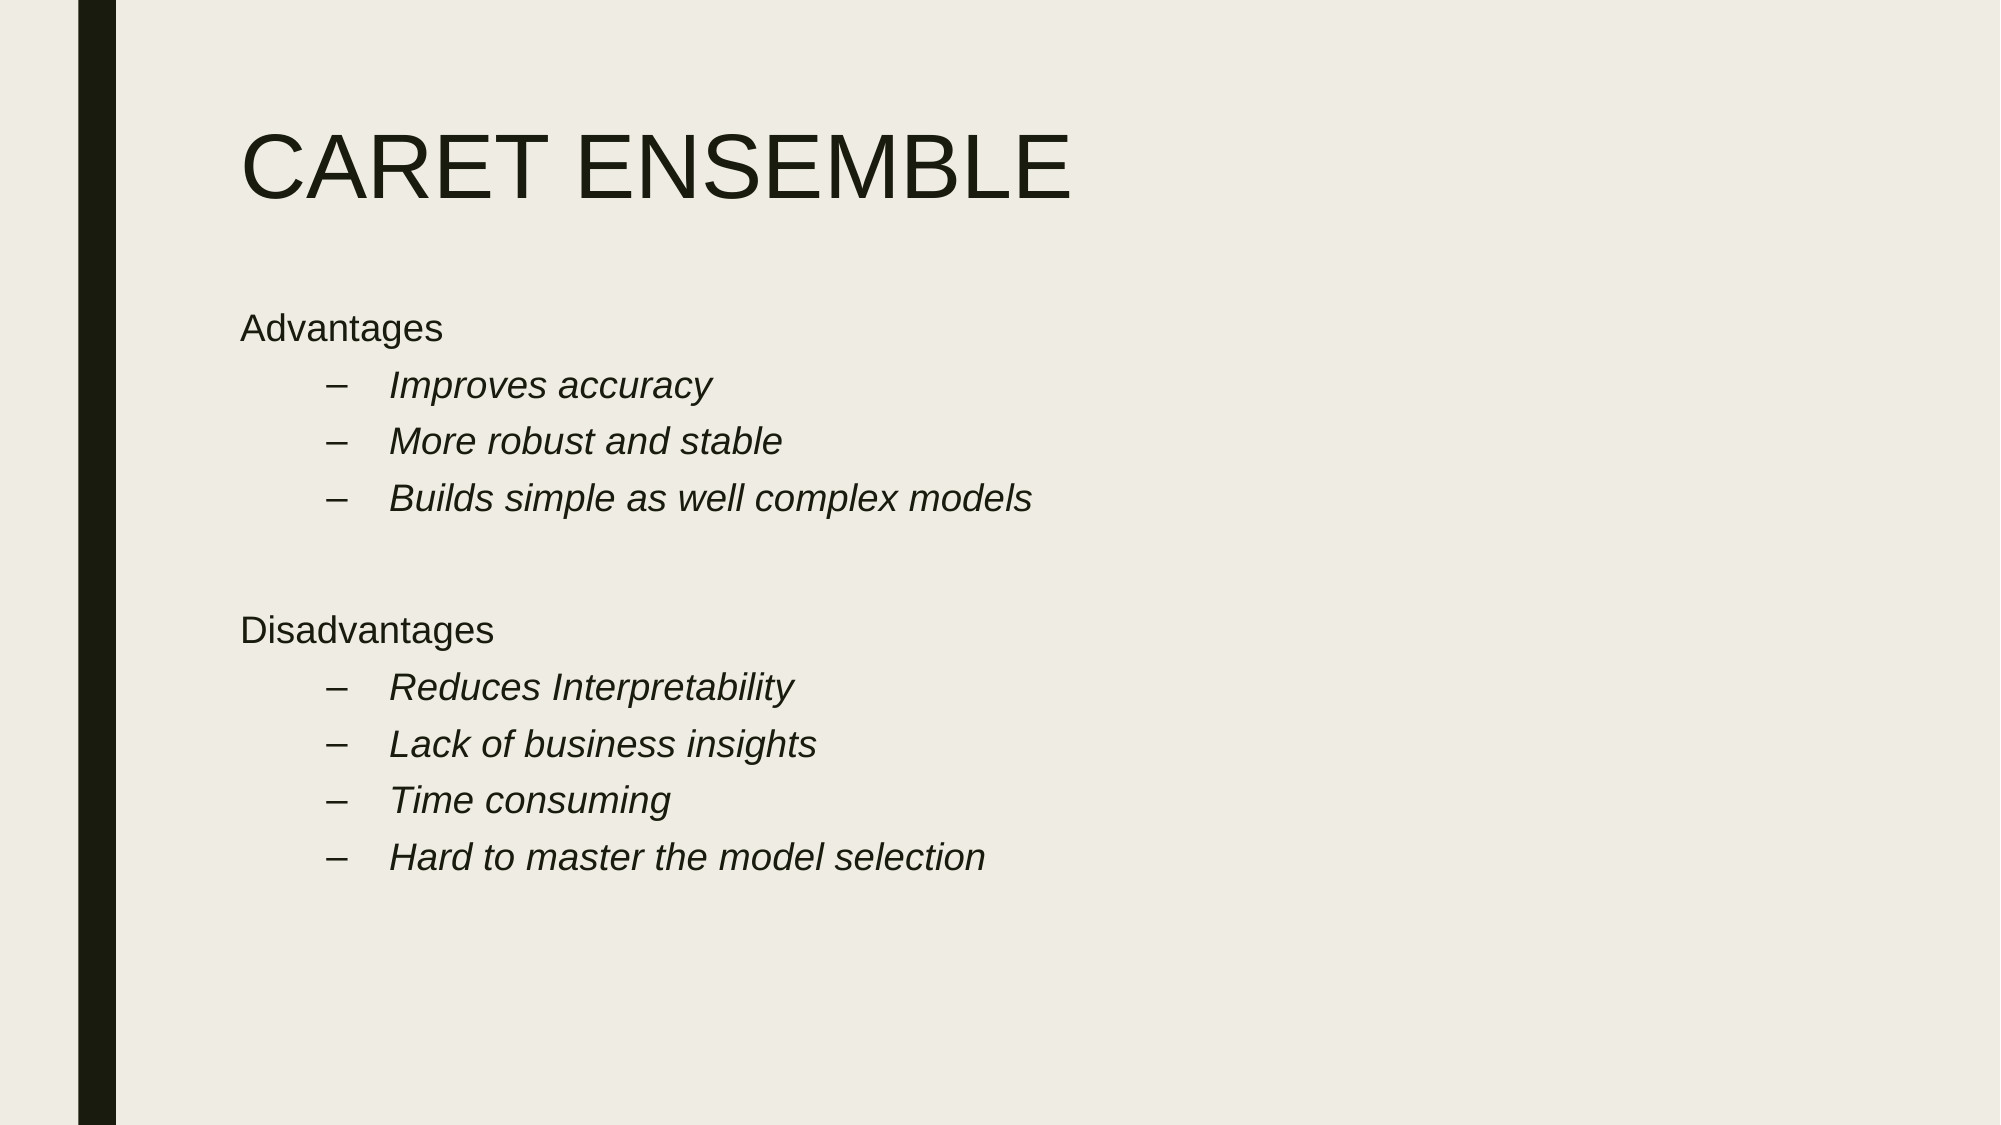

# CARET ENSEMBLE
Advantages
Improves accuracy
More robust and stable
Builds simple as well complex models

Disadvantages
Reduces Interpretability
Lack of business insights
Time consuming
Hard to master the model selection